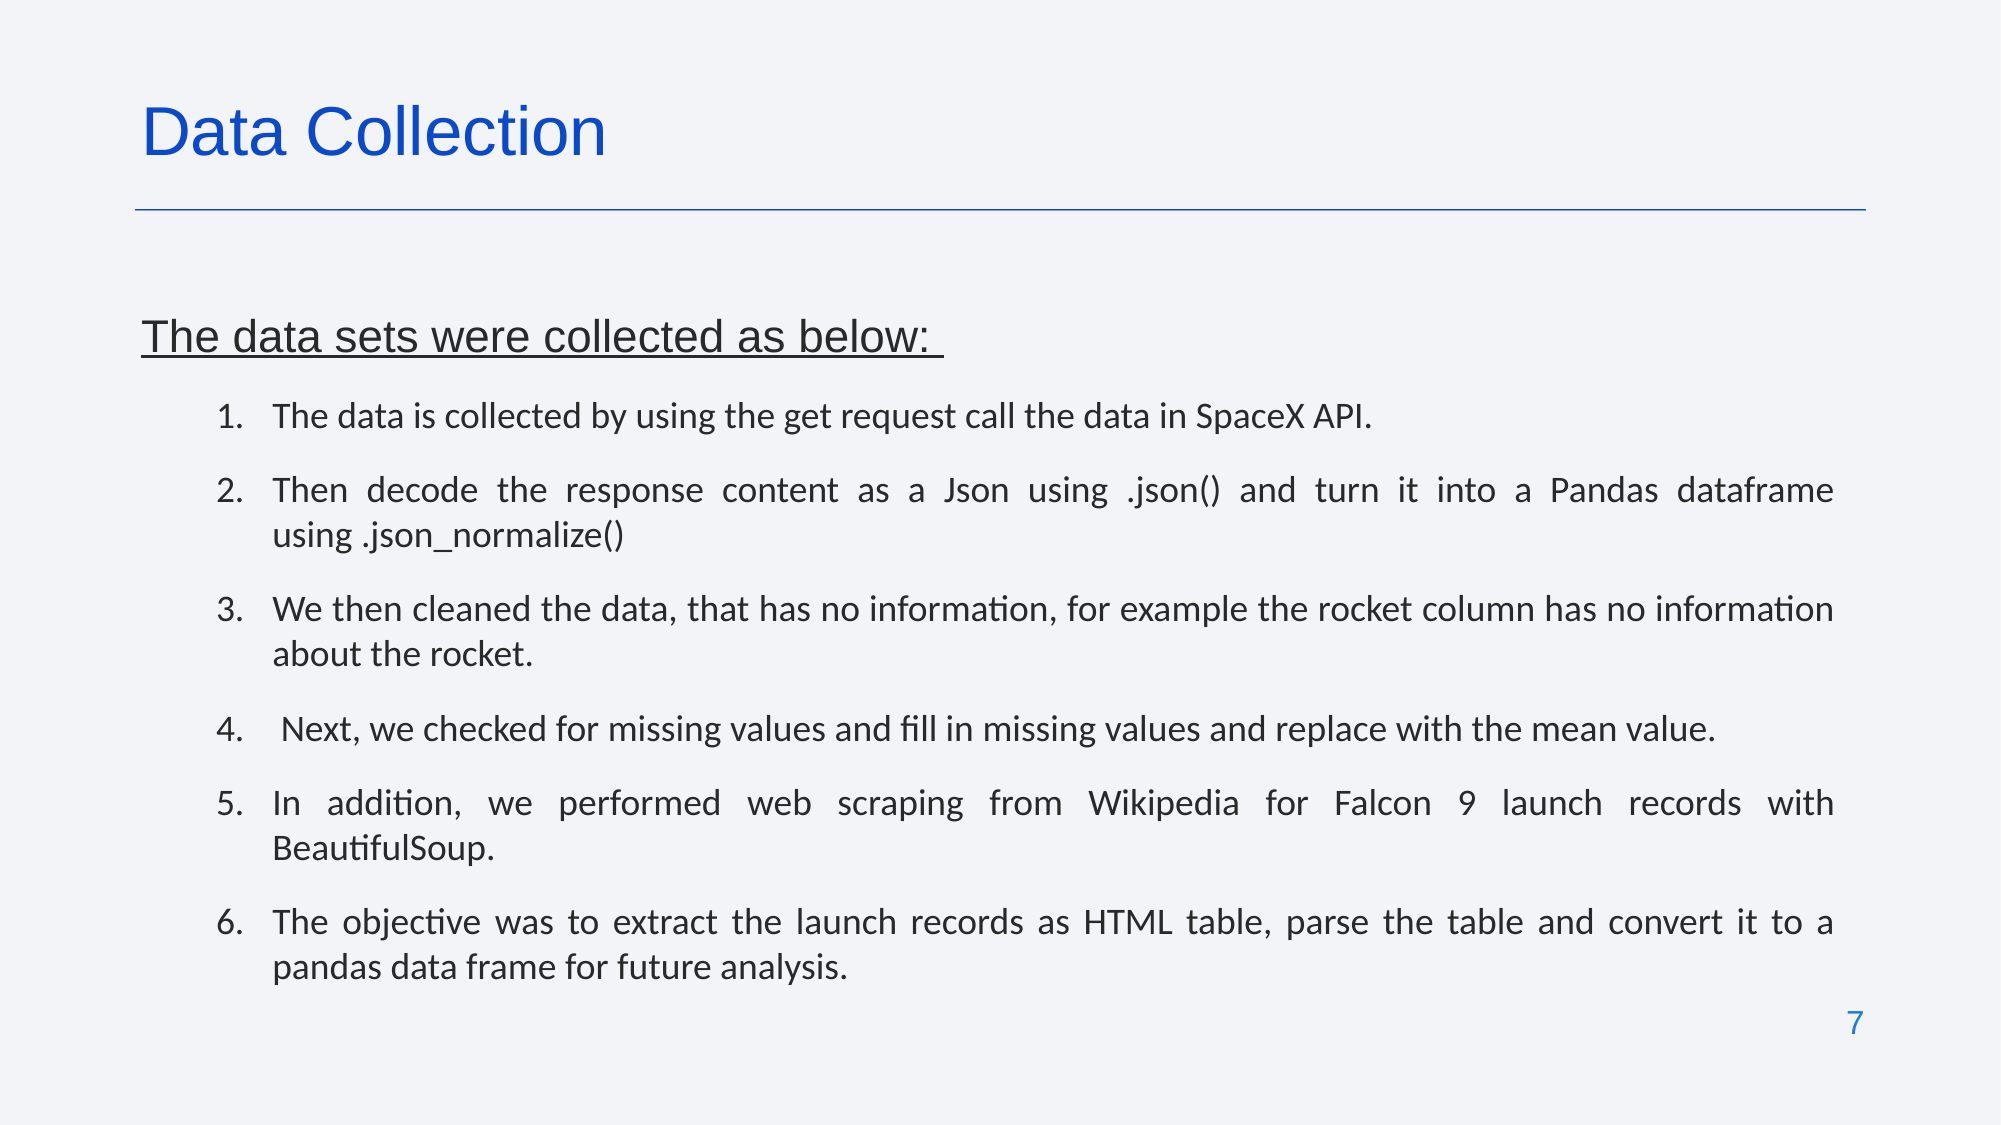

Data Collection
The data sets were collected as below:
The data is collected by using the get request call the data in SpaceX API.
Then decode the response content as a Json using .json() and turn it into a Pandas dataframe using .json_normalize()
We then cleaned the data, that has no information, for example the rocket column has no information about the rocket.
 Next, we checked for missing values and fill in missing values and replace with the mean value.
In addition, we performed web scraping from Wikipedia for Falcon 9 launch records with BeautifulSoup.
The objective was to extract the launch records as HTML table, parse the table and convert it to a pandas data frame for future analysis.
7